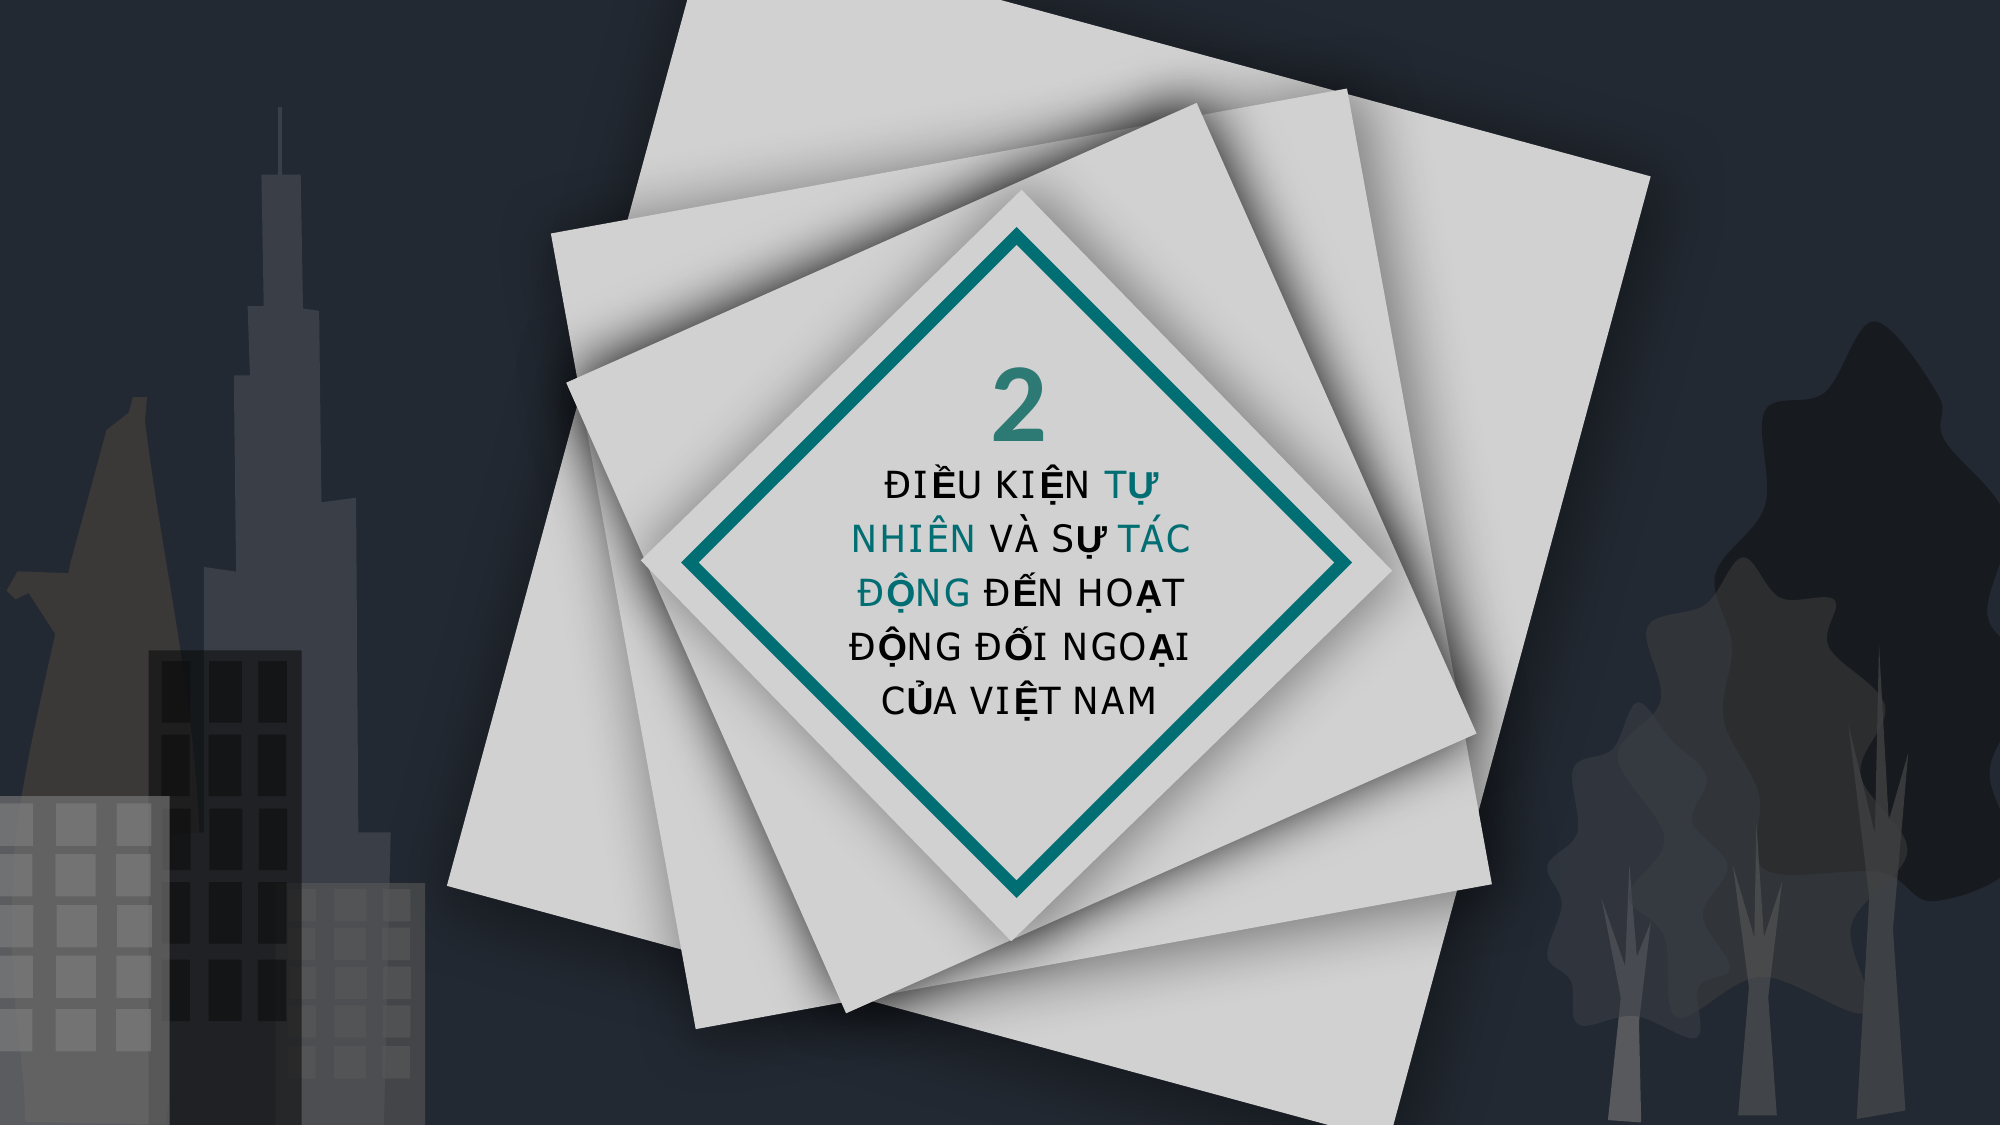

2

ĐIỀU KIỆN TỰ NHIÊN VÀ SỰ TÁC ĐỘNG ĐẾN HOẠT ĐỘNG ĐỐI NGOẠI CỦA VIỆT NAM